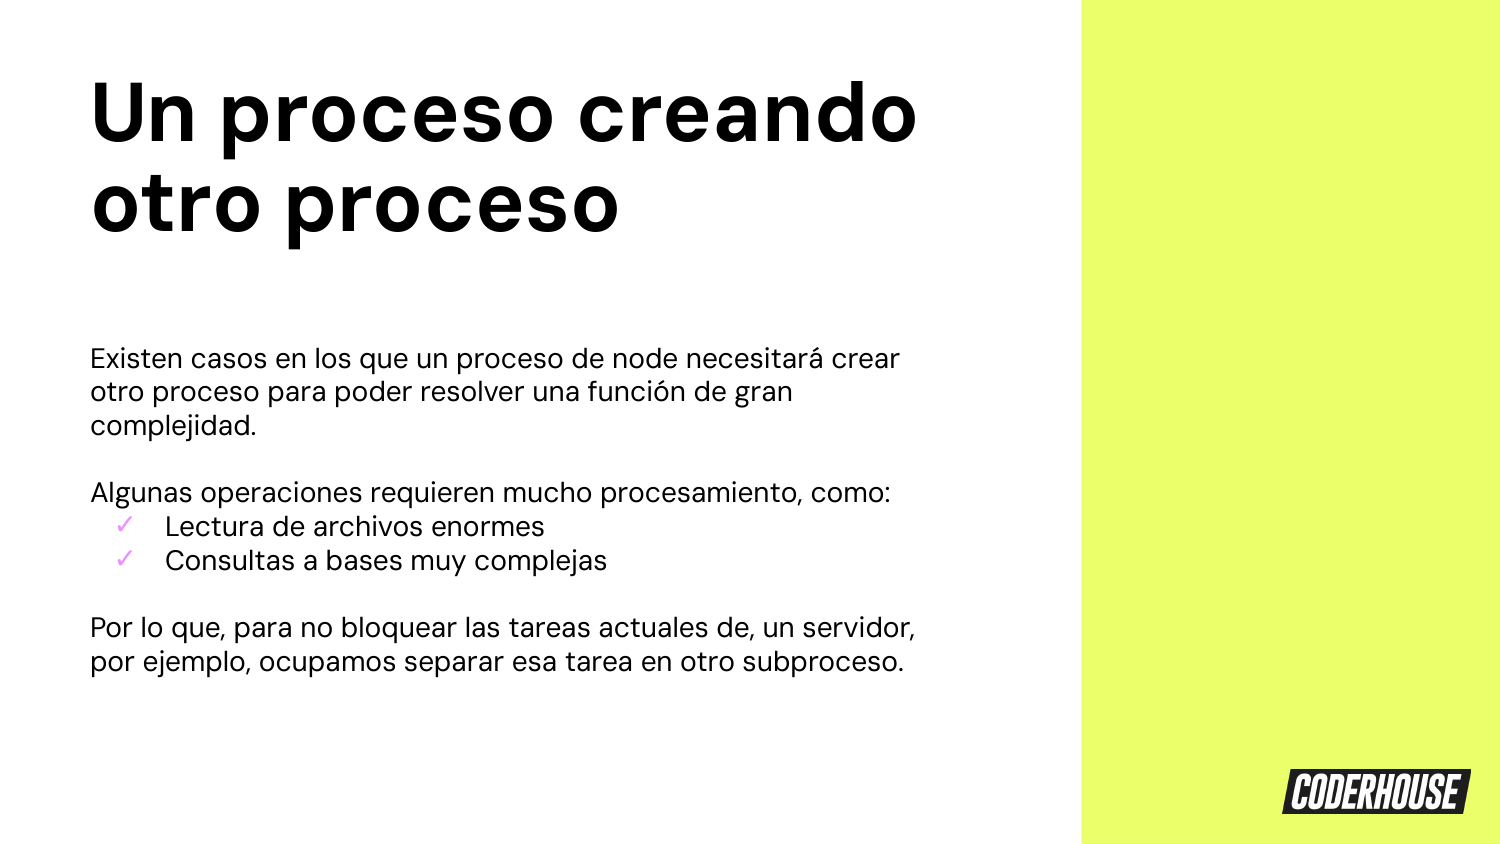

Un proceso creando otro proceso
Existen casos en los que un proceso de node necesitará crear otro proceso para poder resolver una función de gran complejidad.

Algunas operaciones requieren mucho procesamiento, como:
Lectura de archivos enormes
Consultas a bases muy complejas

Por lo que, para no bloquear las tareas actuales de, un servidor, por ejemplo, ocupamos separar esa tarea en otro subproceso.